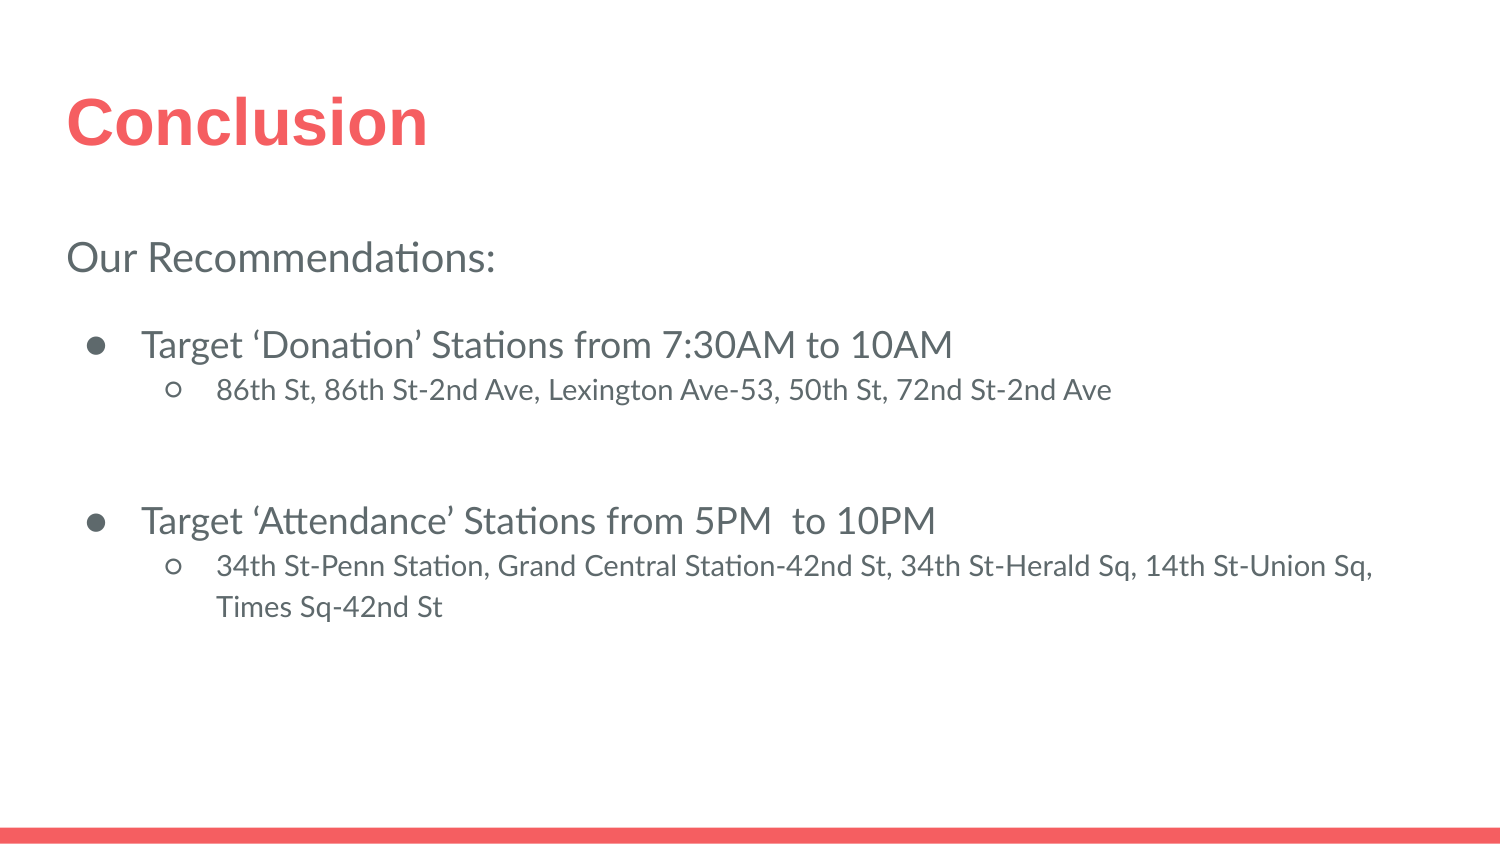

# Conclusion
Our Recommendations:
Target ‘Donation’ Stations from 7:30AM to 10AM
86th St, 86th St-2nd Ave, Lexington Ave-53, 50th St, 72nd St-2nd Ave

Target ‘Attendance’ Stations from 5PM  to 10PM
34th St-Penn Station, Grand Central Station-42nd St, 34th St-Herald Sq, 14th St-Union Sq, Times Sq-42nd St